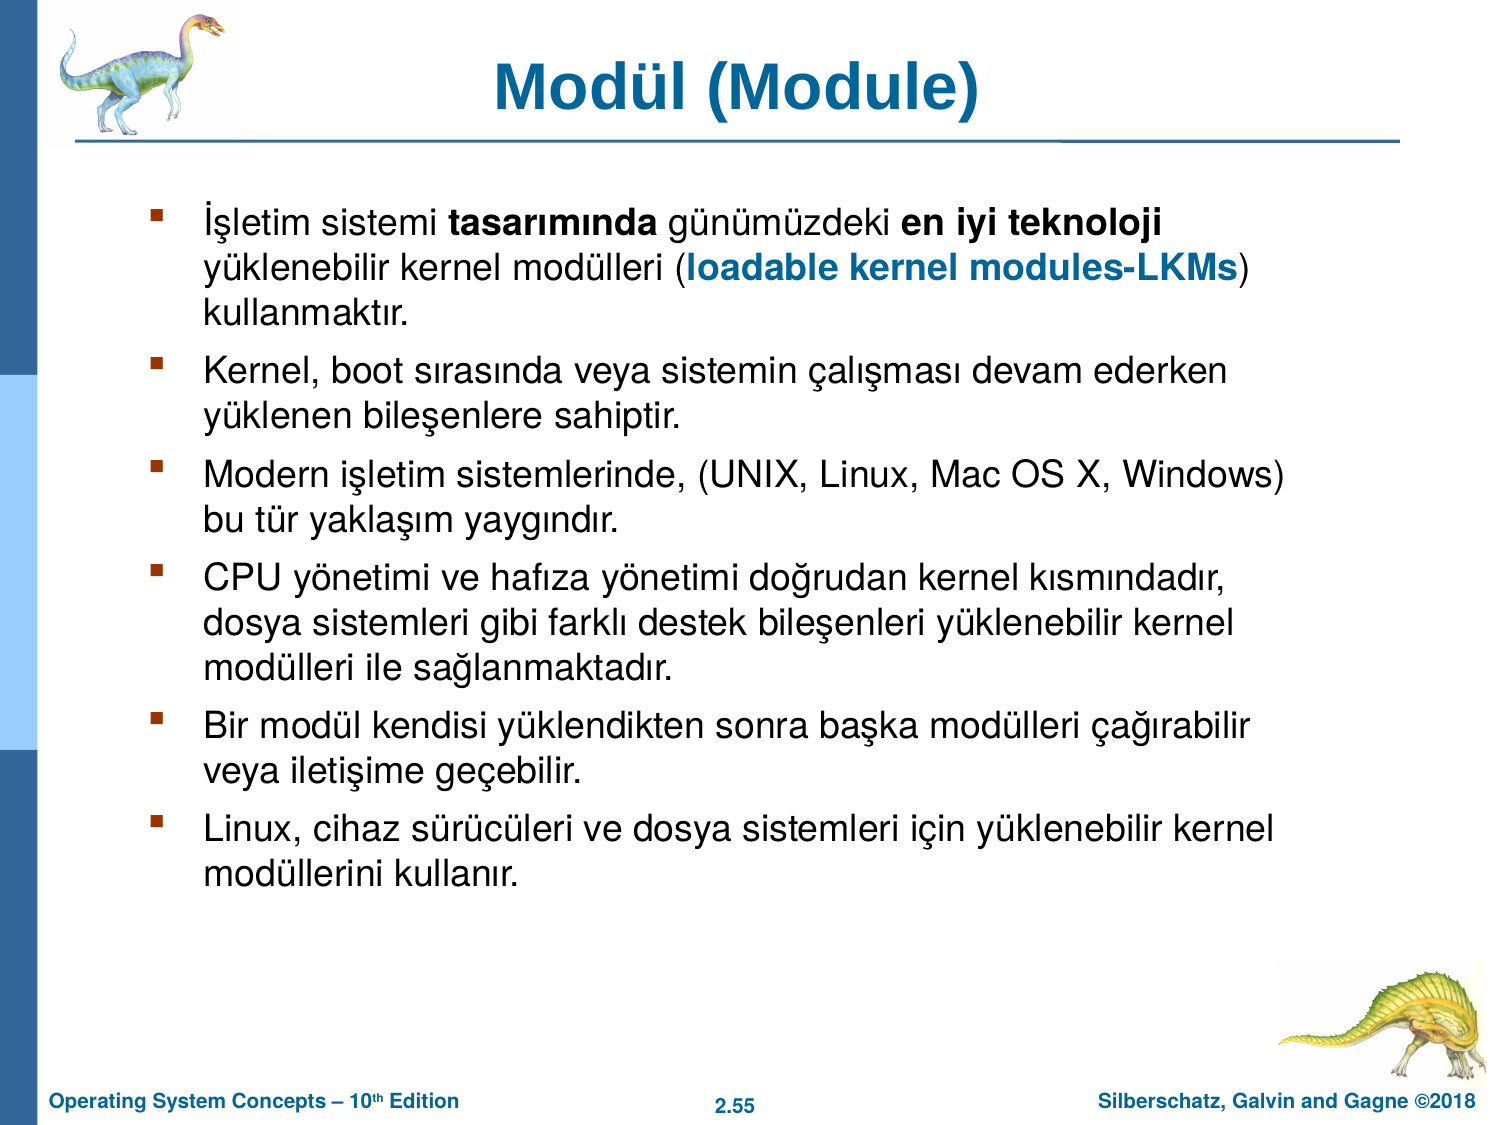

# Modül (Module)
İşletim sistemi tasarımında günümüzdeki en iyi teknoloji yüklenebilir kernel modülleri (loadable kernel modules-LKMs) kullanmaktır.
Kernel, boot sırasında veya sistemin çalışması devam ederken yüklenen bileşenlere sahiptir.
Modern işletim sistemlerinde, (UNIX, Linux, Mac OS X, Windows) bu tür yaklaşım yaygındır.
CPU yönetimi ve hafıza yönetimi doğrudan kernel kısmındadır, dosya sistemleri gibi farklı destek bileşenleri yüklenebilir kernel modülleri ile sağlanmaktadır.
Bir modül kendisi yüklendikten sonra başka modülleri çağırabilir veya iletişime geçebilir.
Linux, cihaz sürücüleri ve dosya sistemleri için yüklenebilir kernel modüllerini kullanır.